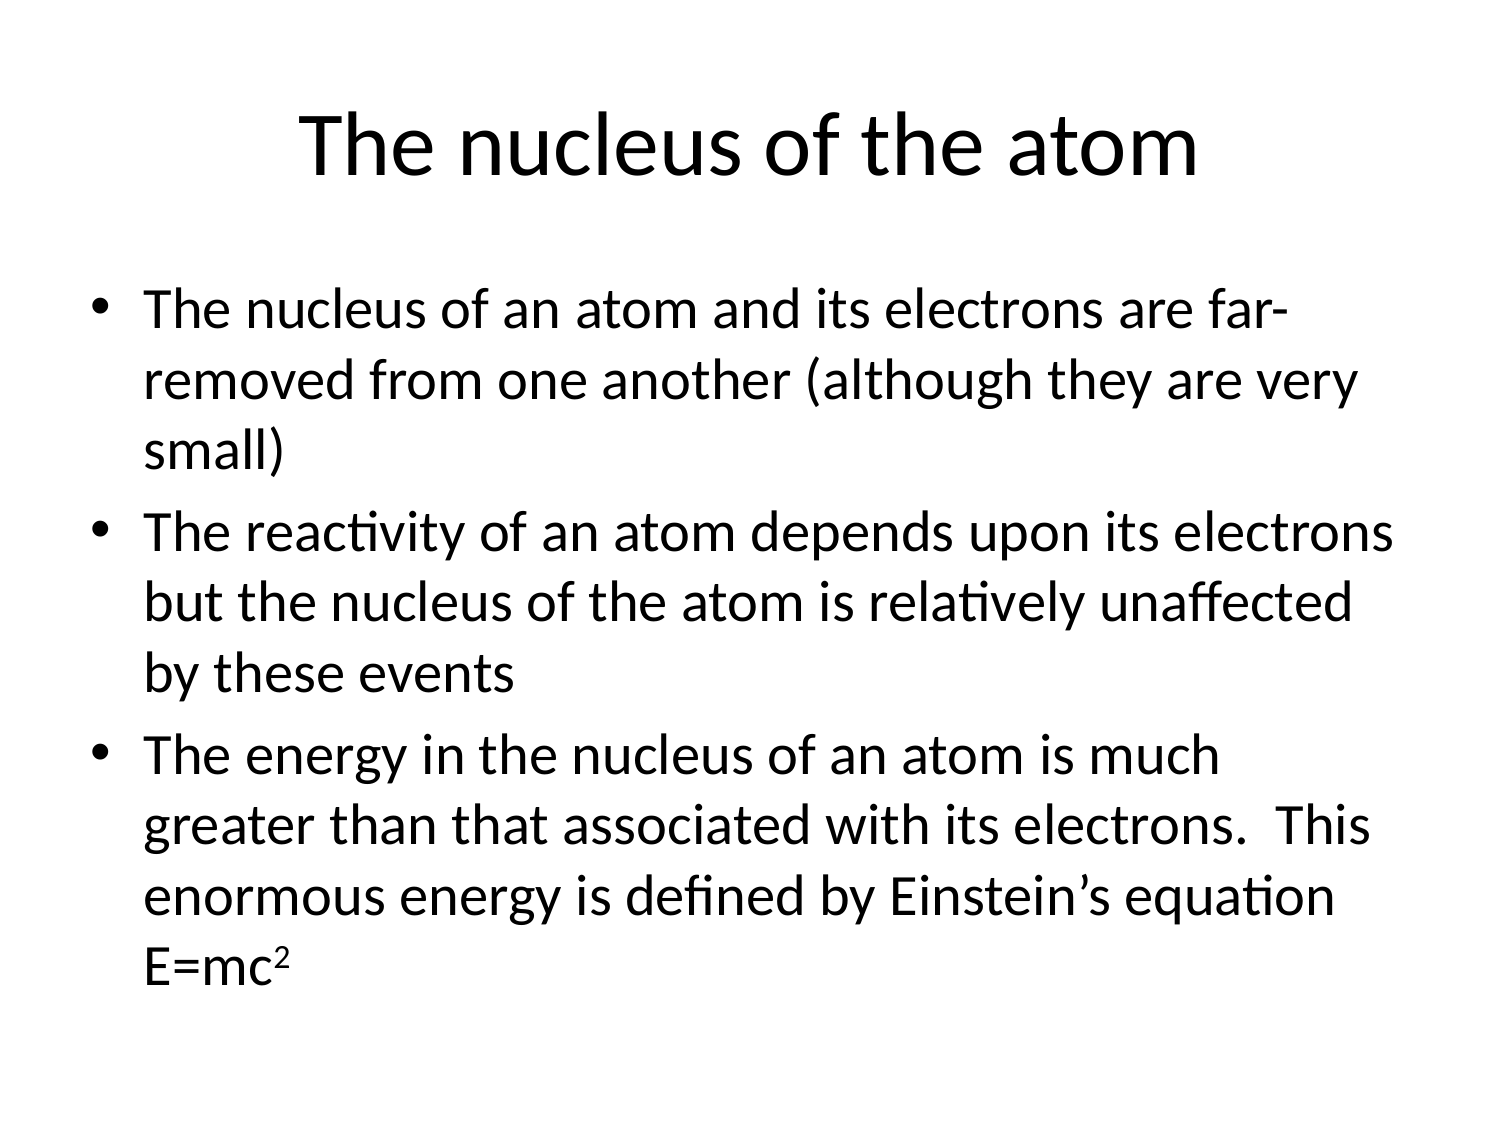

# The nucleus of the atom
The nucleus of an atom and its electrons are far-removed from one another (although they are very small)
The reactivity of an atom depends upon its electrons but the nucleus of the atom is relatively unaffected by these events
The energy in the nucleus of an atom is much greater than that associated with its electrons.  This enormous energy is defined by Einstein’s equation E=mc2